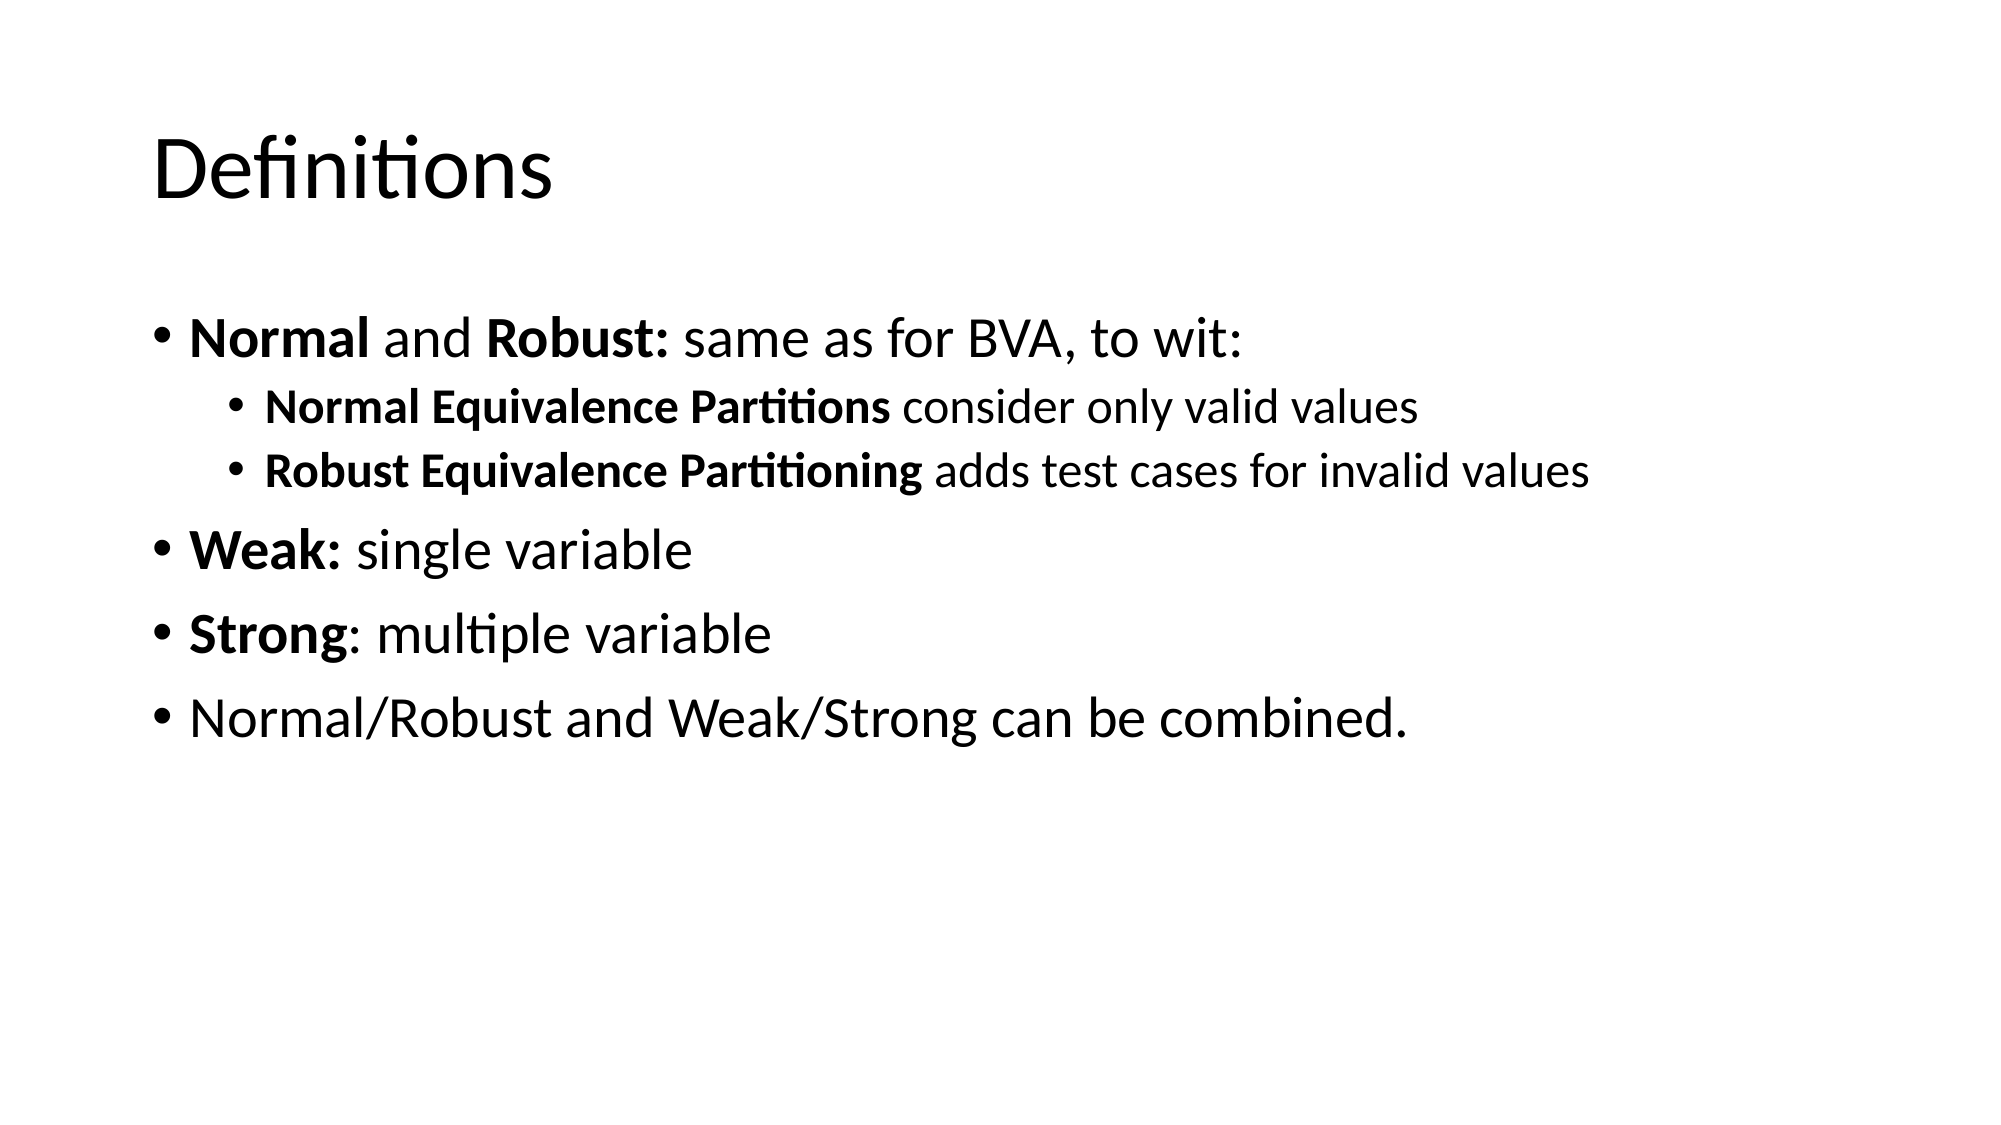

# Definitions
Normal and Robust: same as for BVA, to wit:
Normal Equivalence Partitions consider only valid values
Robust Equivalence Partitioning adds test cases for invalid values
Weak: single variable
Strong: multiple variable
Normal/Robust and Weak/Strong can be combined.